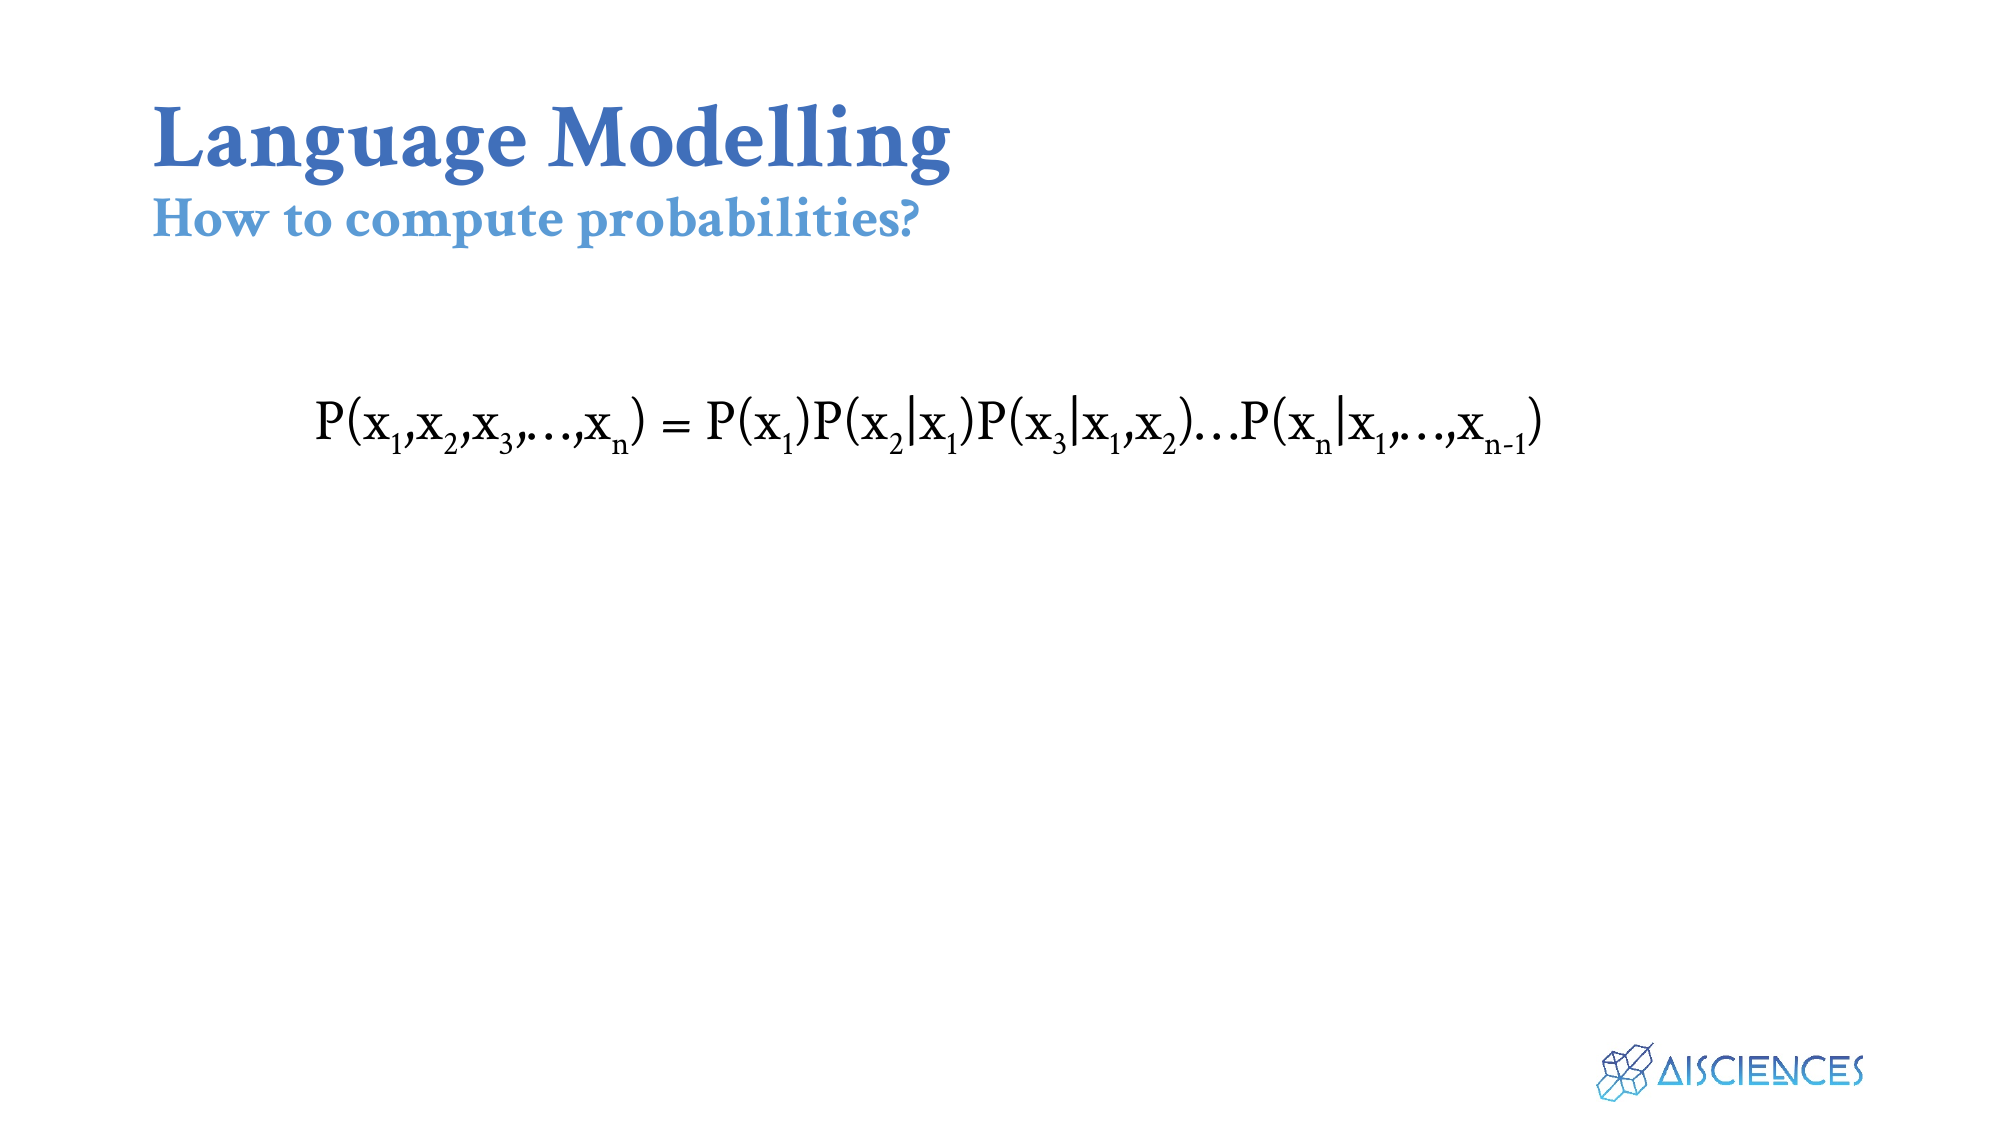

# Language Modelling How to compute probabilities?
P(x1,x2,x3,…,xn) = P(x1)P(x2|x1)P(x3|x1,x2)…P(xn|x1,…,xn-1)